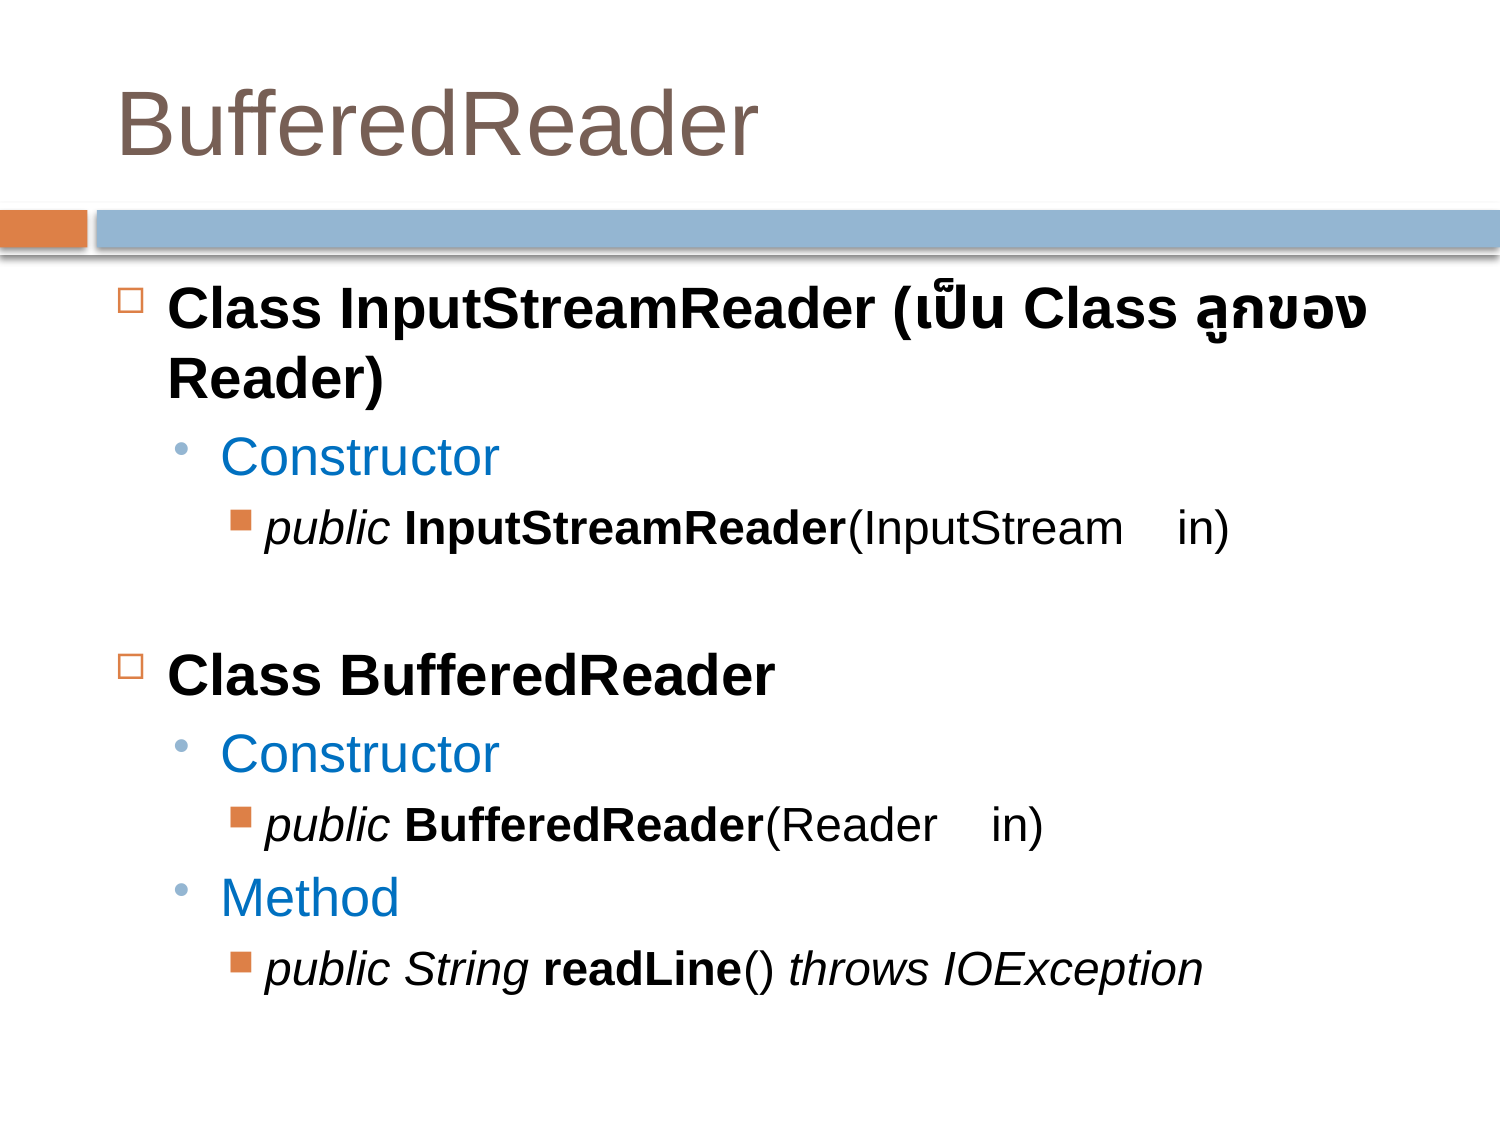

# BufferedReader
Class InputStreamReader (เป็น Class ลูกของ Reader)
Constructor
public InputStreamReader(InputStream    in)

Class BufferedReader
Constructor
public BufferedReader(Reader    in)
Method
public String readLine() throws IOException